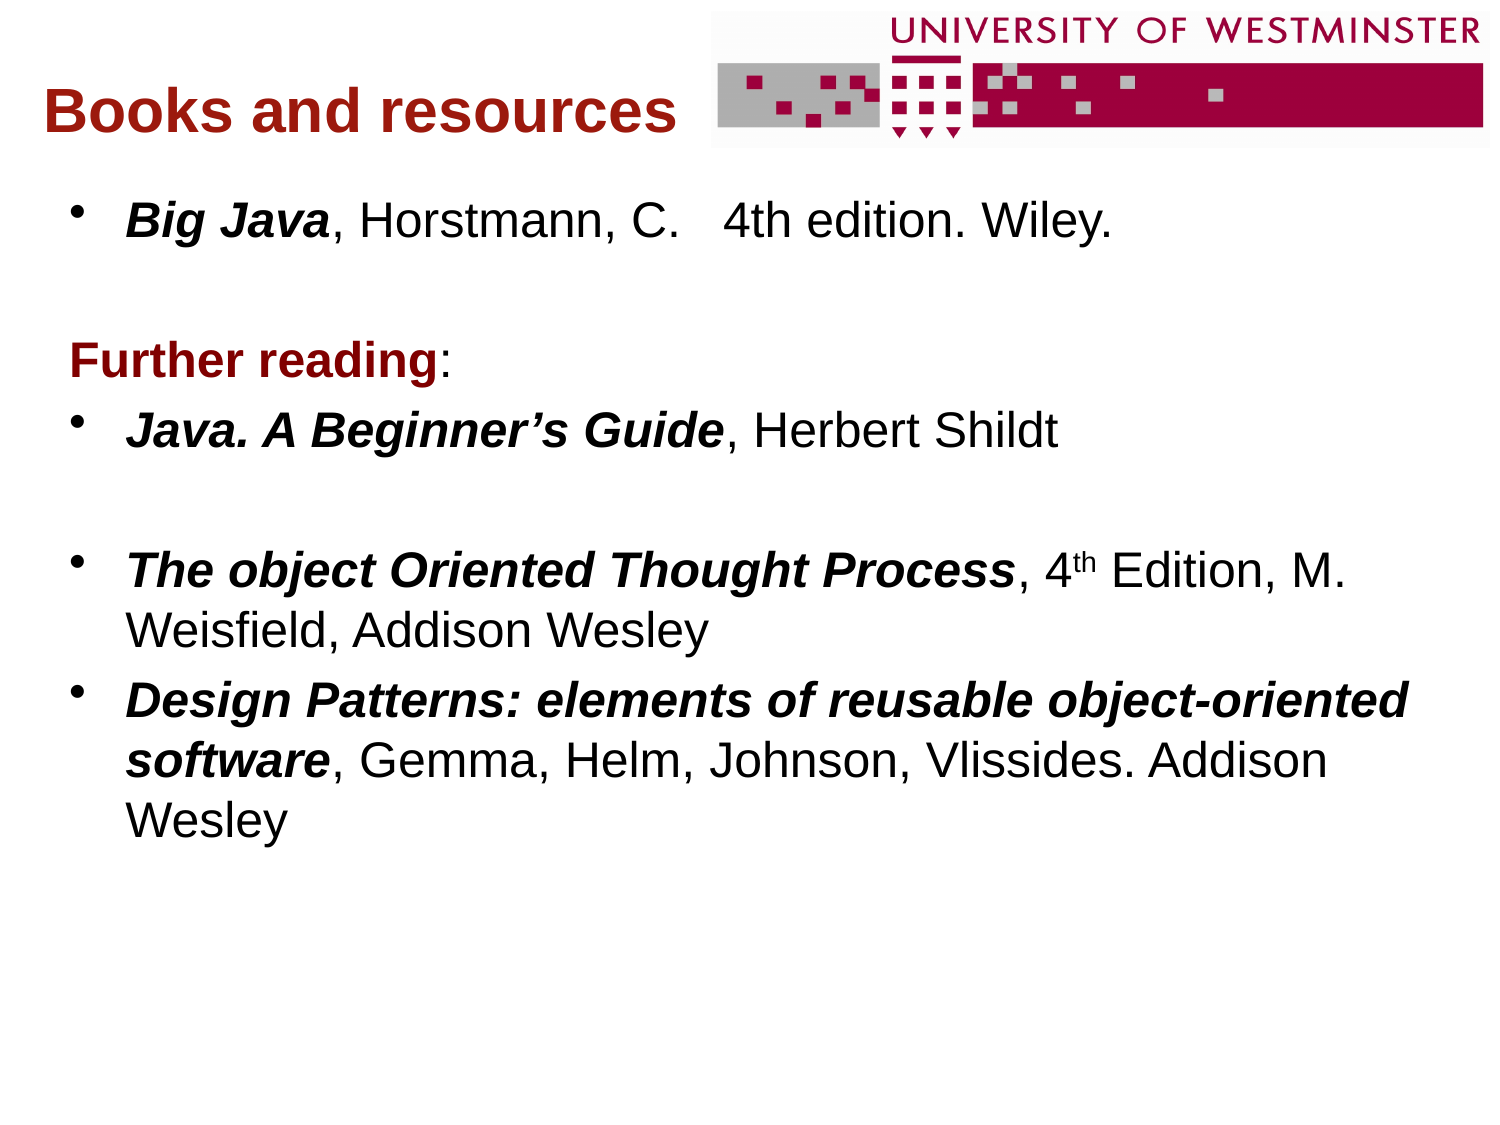

# Books and resources
Big Java, Horstmann, C.   4th edition. Wiley.

Further reading:
Java. A Beginner’s Guide, Herbert Shildt

The object Oriented Thought Process, 4th Edition, M. Weisfield, Addison Wesley
Design Patterns: elements of reusable object-oriented software, Gemma, Helm, Johnson, Vlissides. Addison Wesley